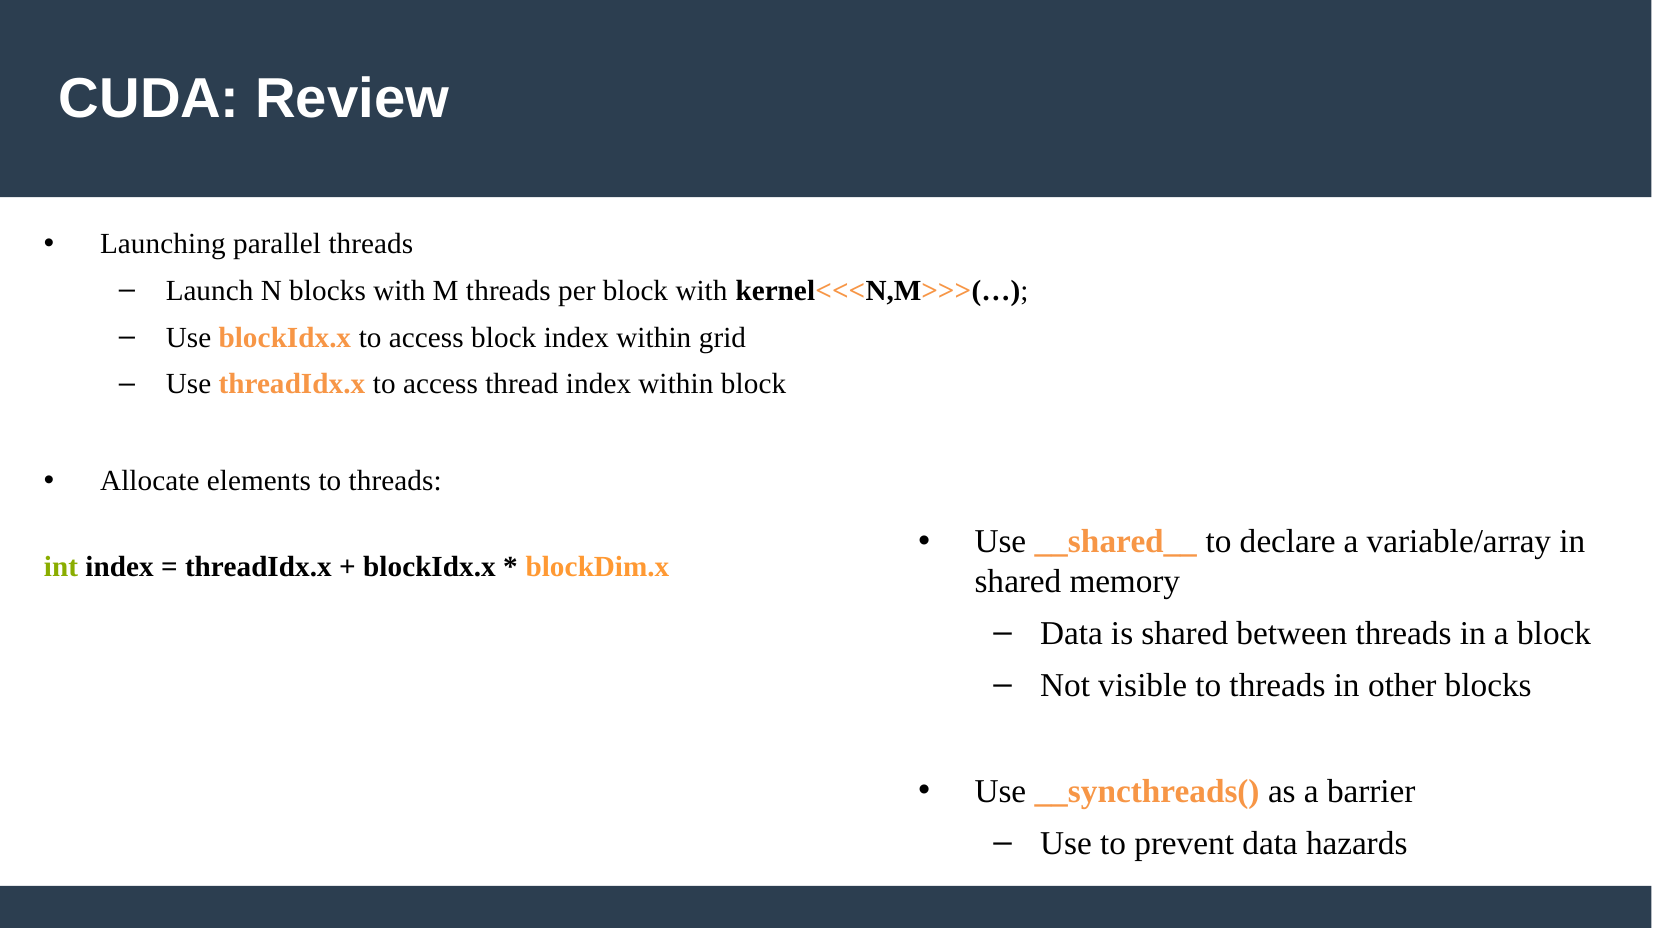

CUDA: Review
Launching parallel threads
Launch N blocks with M threads per block with kernel<<<N,M>>>(…);
Use blockIdx.x to access block index within grid
Use threadIdx.x to access thread index within block

Allocate elements to threads:

int index = threadIdx.x + blockIdx.x * blockDim.x;

Use __shared__ to declare a variable/array in shared memory
Data is shared between threads in a block
Not visible to threads in other blocks

Use __syncthreads() as a barrier
Use to prevent data hazards